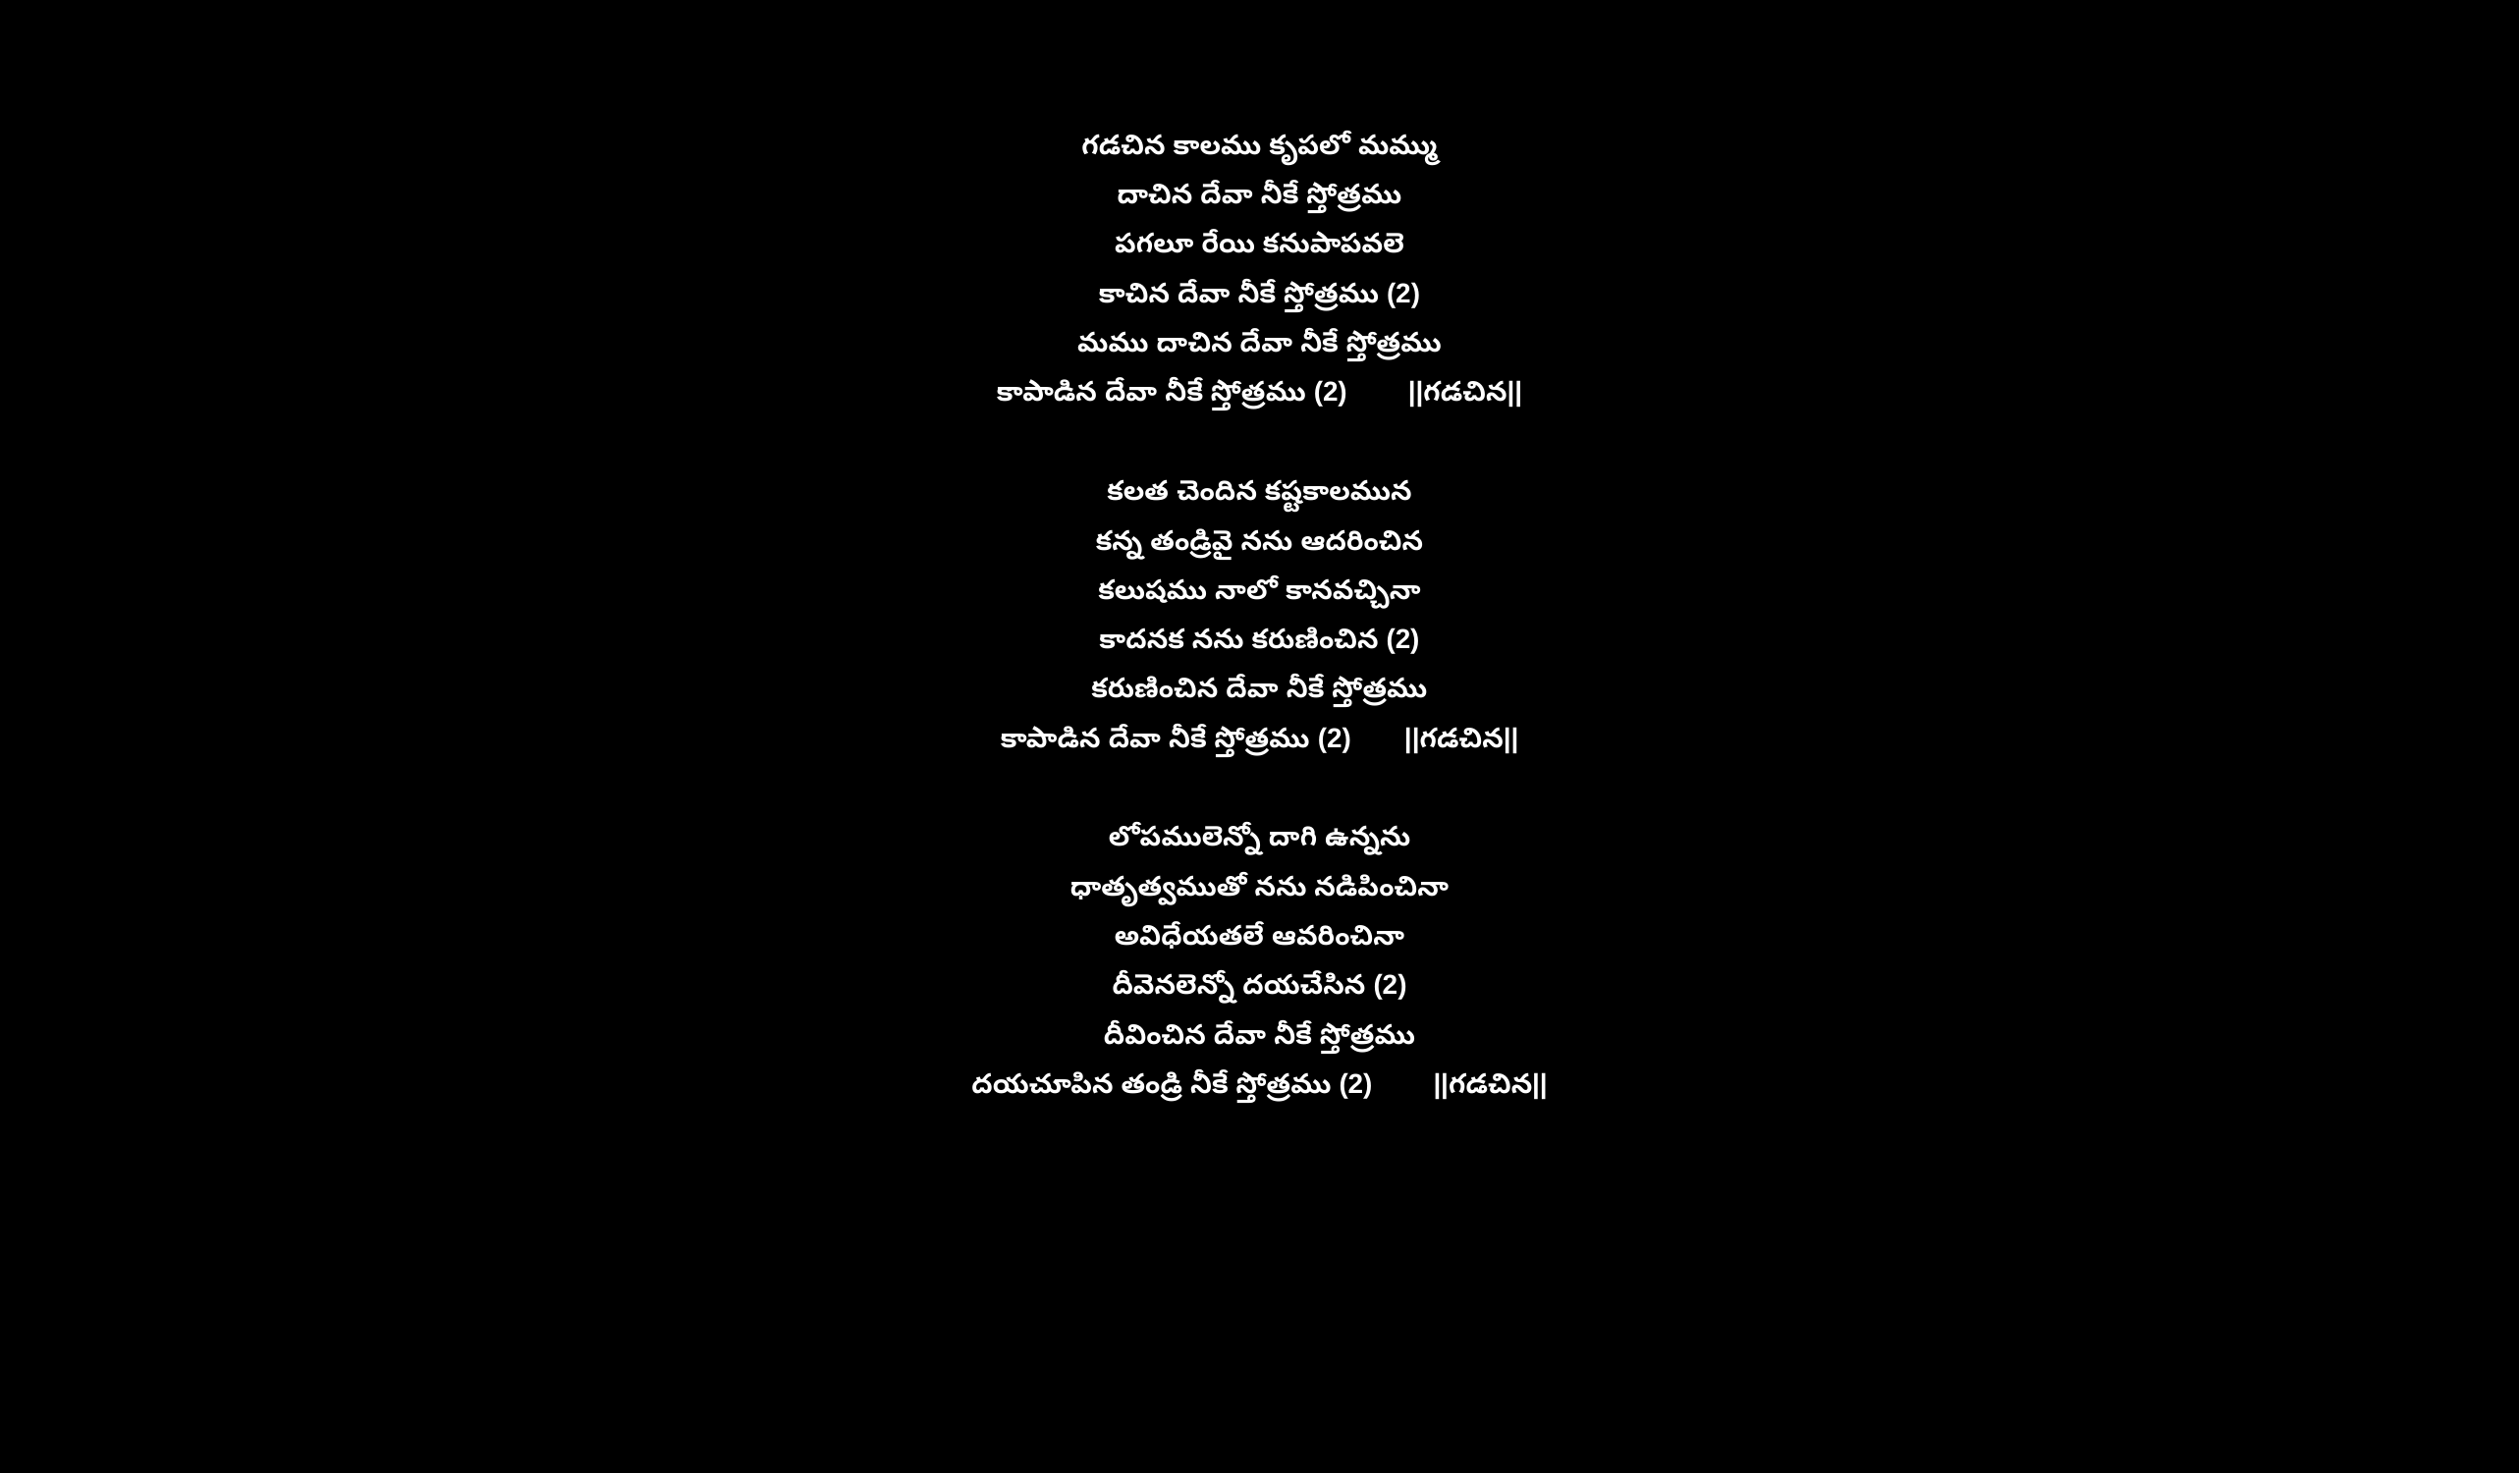

గడచిన కాలము కృపలో మమ్ము
దాచిన దేవా నీకే స్తోత్రము
పగలూ రేయి కనుపాపవలె
కాచిన దేవా నీకే స్తోత్రము (2)
మము దాచిన దేవా నీకే స్తోత్రము
కాపాడిన దేవా నీకే స్తోత్రము (2)        ||గడచిన||

కలత చెందిన కష్టకాలమున
కన్న తండ్రివై నను ఆదరించిన
కలుషము నాలో కానవచ్చినా
కాదనక నను కరుణించిన (2)
కరుణించిన దేవా నీకే స్తోత్రము
కాపాడిన దేవా నీకే స్తోత్రము (2)       ||గడచిన||

లోపములెన్నో దాగి ఉన్నను
ధాతృత్వముతో నను నడిపించినా
అవిధేయతలే ఆవరించినా
దీవెనలెన్నో దయచేసిన (2)
దీవించిన దేవా నీకే స్తోత్రము
దయచూపిన తండ్రి నీకే స్తోత్రము (2)        ||గడచిన||